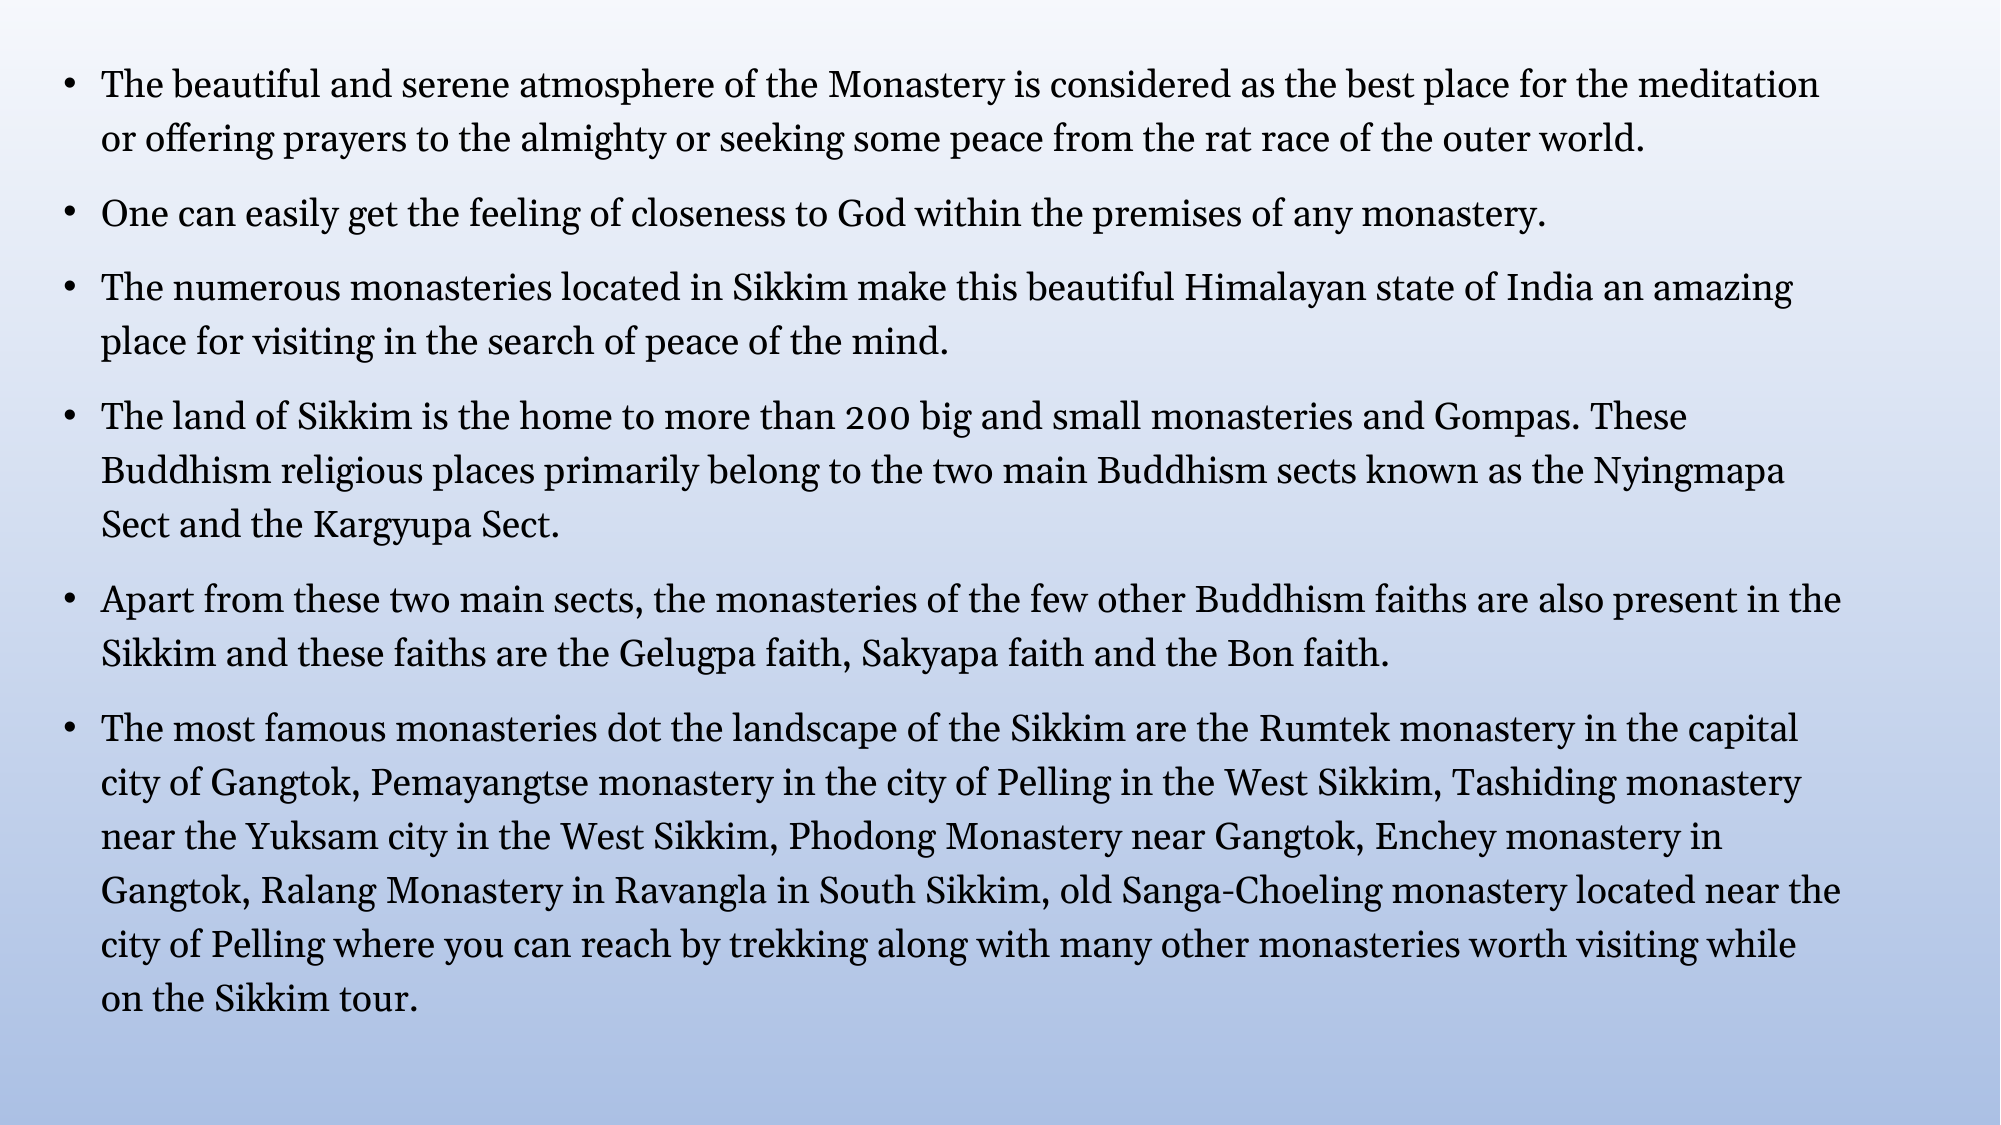

The beautiful and serene atmosphere of the Monastery is considered as the best place for the meditation or offering prayers to the almighty or seeking some peace from the rat race of the outer world.
One can easily get the feeling of closeness to God within the premises of any monastery.
The numerous monasteries located in Sikkim make this beautiful Himalayan state of India an amazing place for visiting in the search of peace of the mind.
The land of Sikkim is the home to more than 200 big and small monasteries and Gompas. These Buddhism religious places primarily belong to the two main Buddhism sects known as the Nyingmapa Sect and the Kargyupa Sect.
Apart from these two main sects, the monasteries of the few other Buddhism faiths are also present in the Sikkim and these faiths are the Gelugpa faith, Sakyapa faith and the Bon faith.
The most famous monasteries dot the landscape of the Sikkim are the Rumtek monastery in the capital city of Gangtok, Pemayangtse monastery in the city of Pelling in the West Sikkim, Tashiding monastery near the Yuksam city in the West Sikkim, Phodong Monastery near Gangtok, Enchey monastery in Gangtok, Ralang Monastery in Ravangla in South Sikkim, old Sanga-Choeling monastery located near the city of Pelling where you can reach by trekking along with many other monasteries worth visiting while on the Sikkim tour.